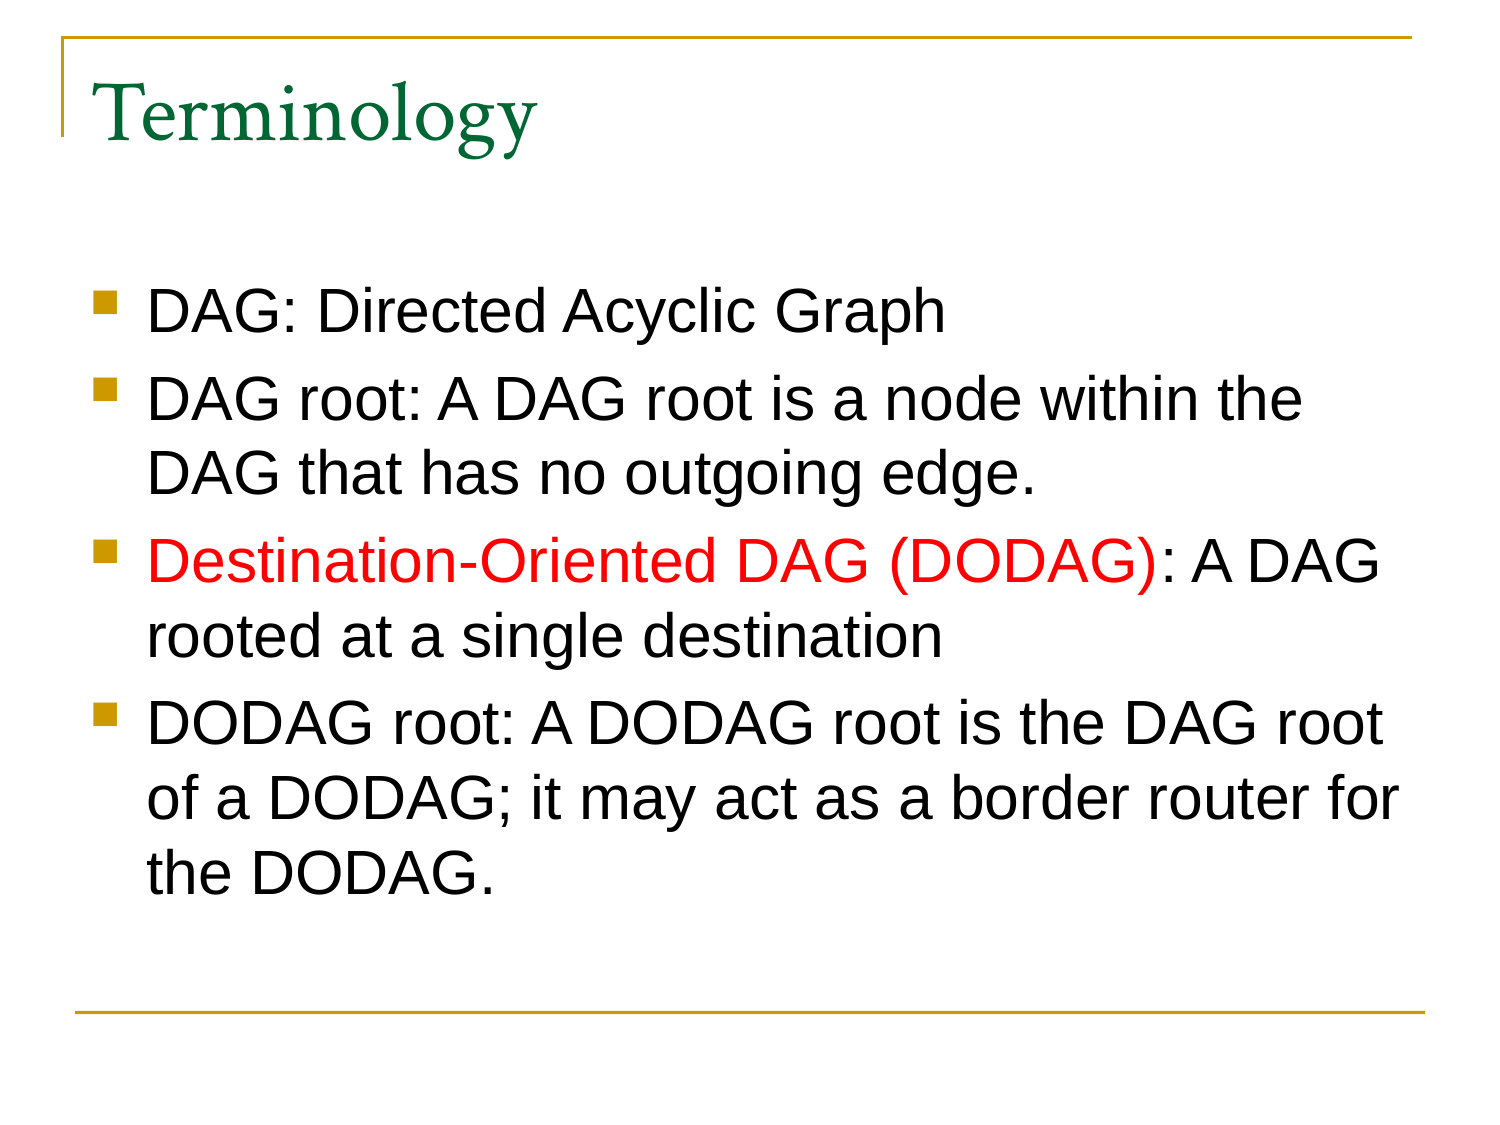

# Terminology
DAG: Directed Acyclic Graph
DAG root: A DAG root is a node within the DAG that has no outgoing edge.
Destination-Oriented DAG (DODAG): A DAG rooted at a single destination
DODAG root: A DODAG root is the DAG root of a DODAG; it may act as a border router for the DODAG.